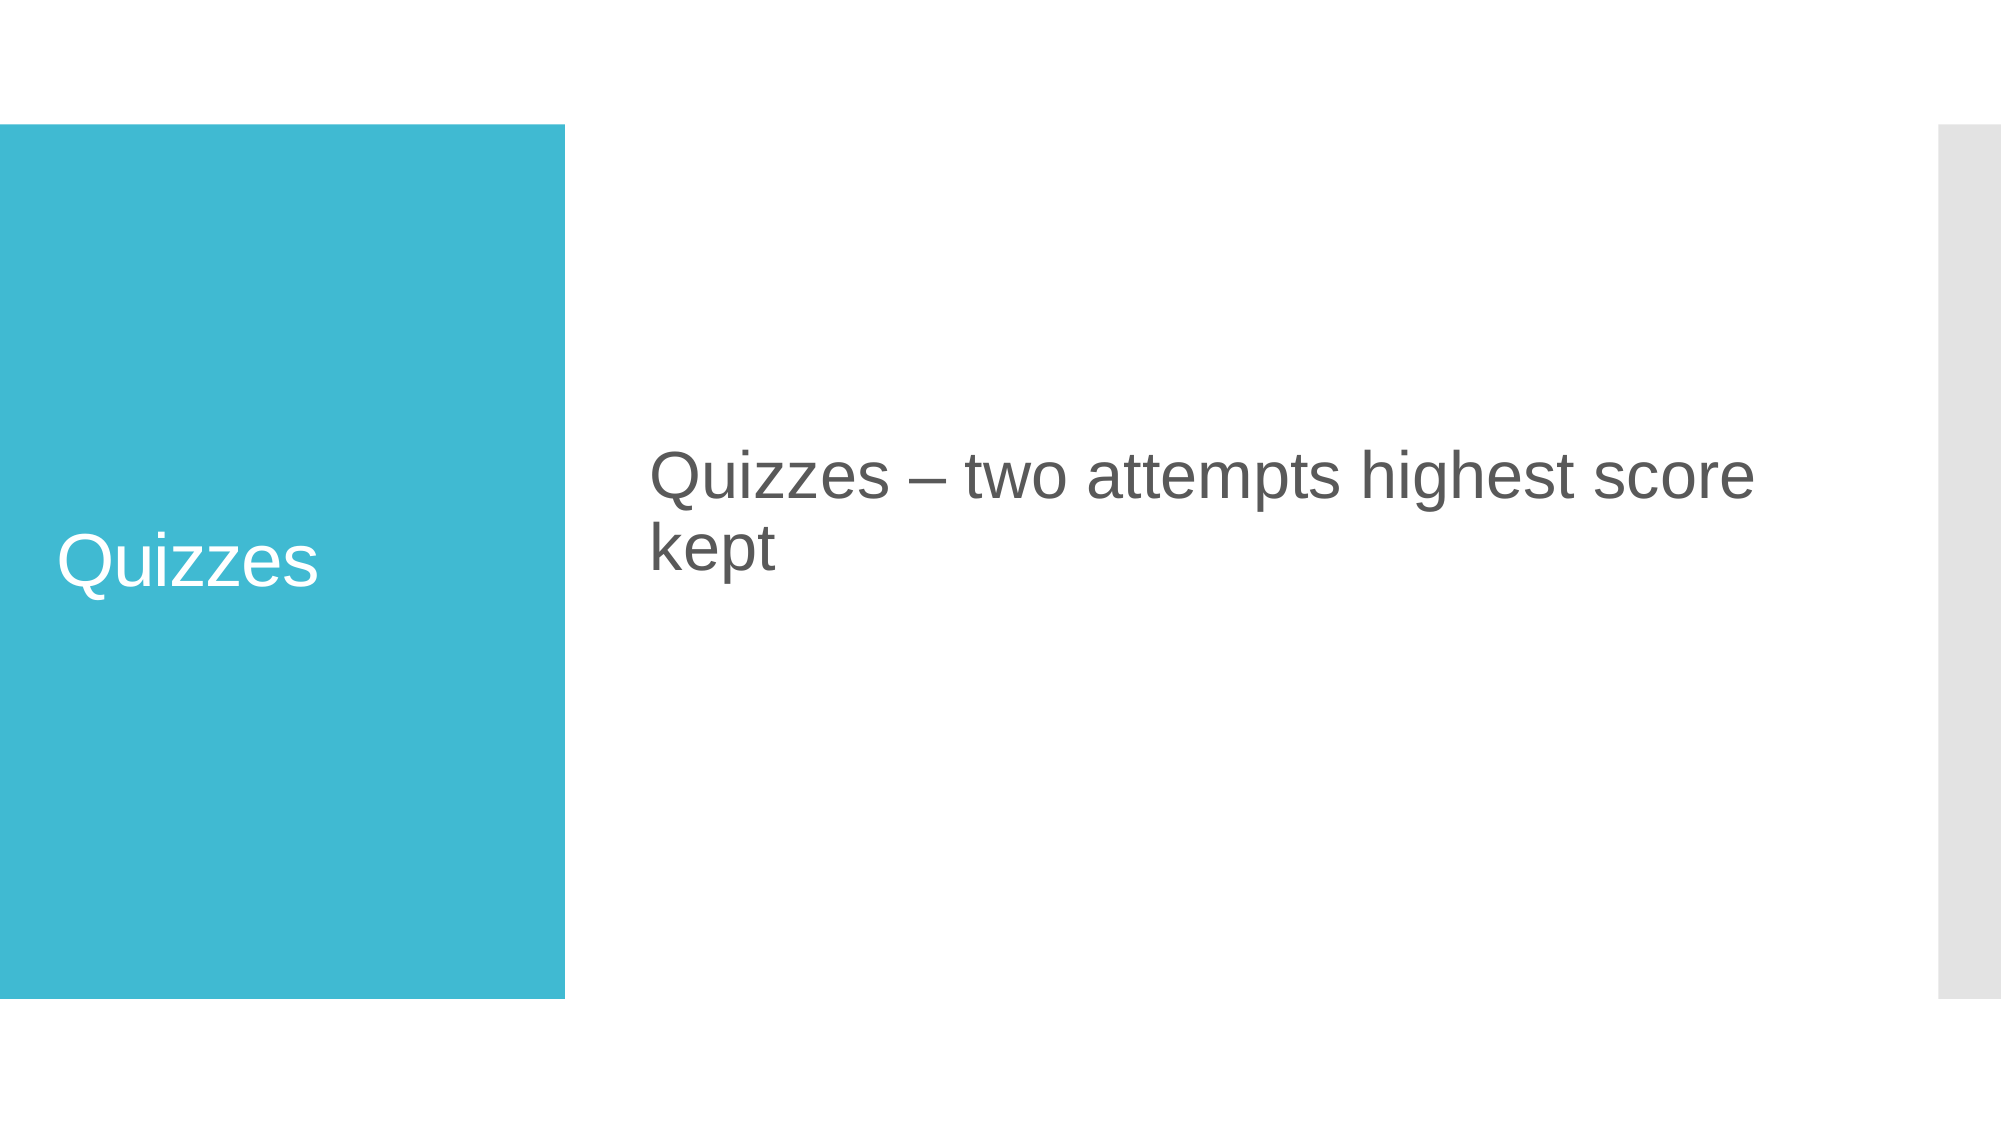

Quizzes – two attempts highest score kept

# Quizzes